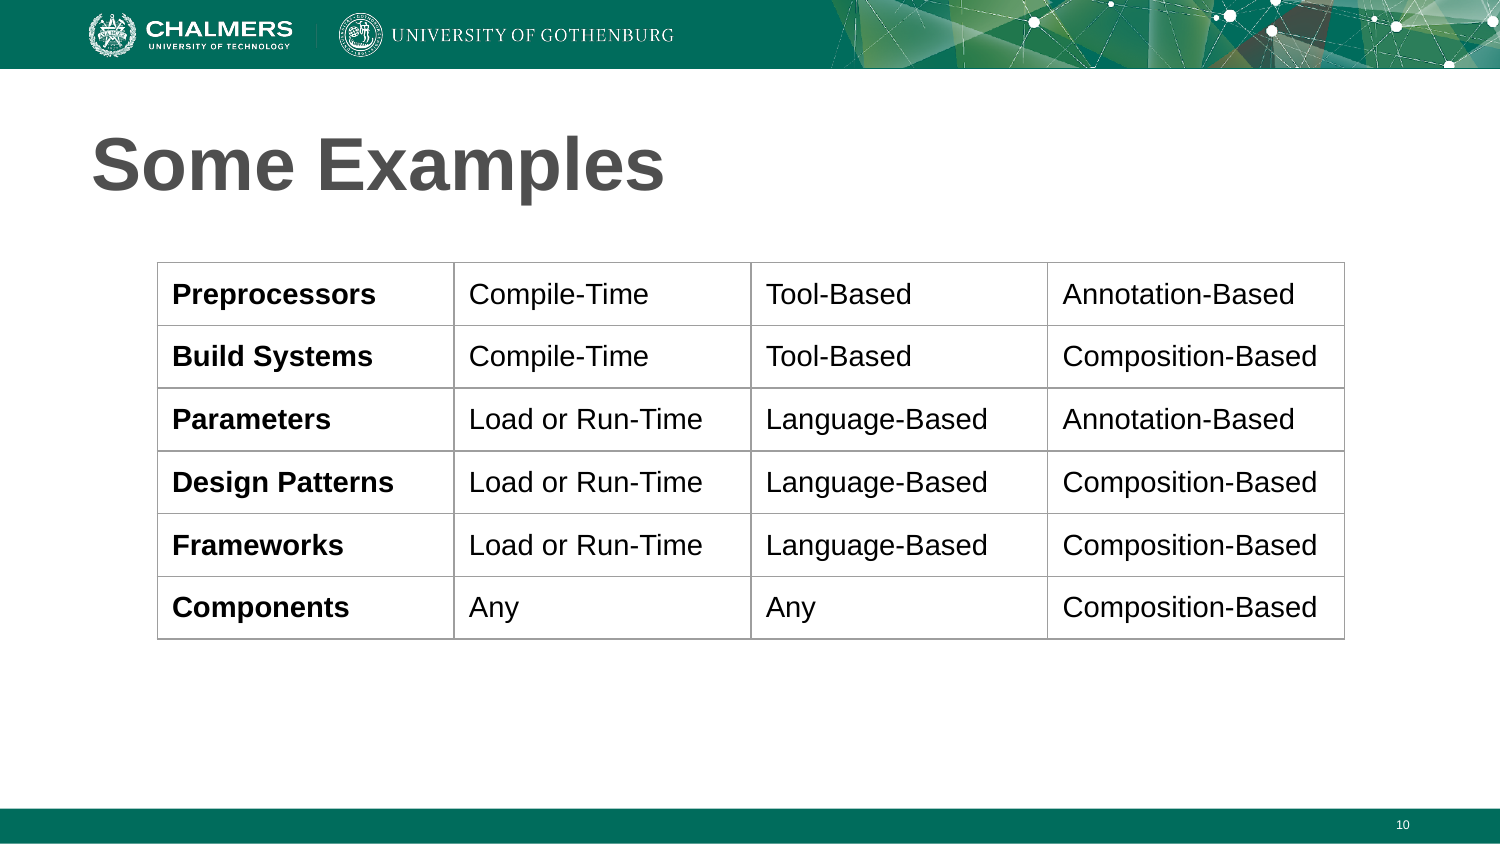

# Some Examples
| Preprocessors | Compile-Time | Tool-Based | Annotation-Based |
| --- | --- | --- | --- |
| Build Systems | Compile-Time | Tool-Based | Composition-Based |
| Parameters | Load or Run-Time | Language-Based | Annotation-Based |
| Design Patterns | Load or Run-Time | Language-Based | Composition-Based |
| Frameworks | Load or Run-Time | Language-Based | Composition-Based |
| Components | Any | Any | Composition-Based |
10